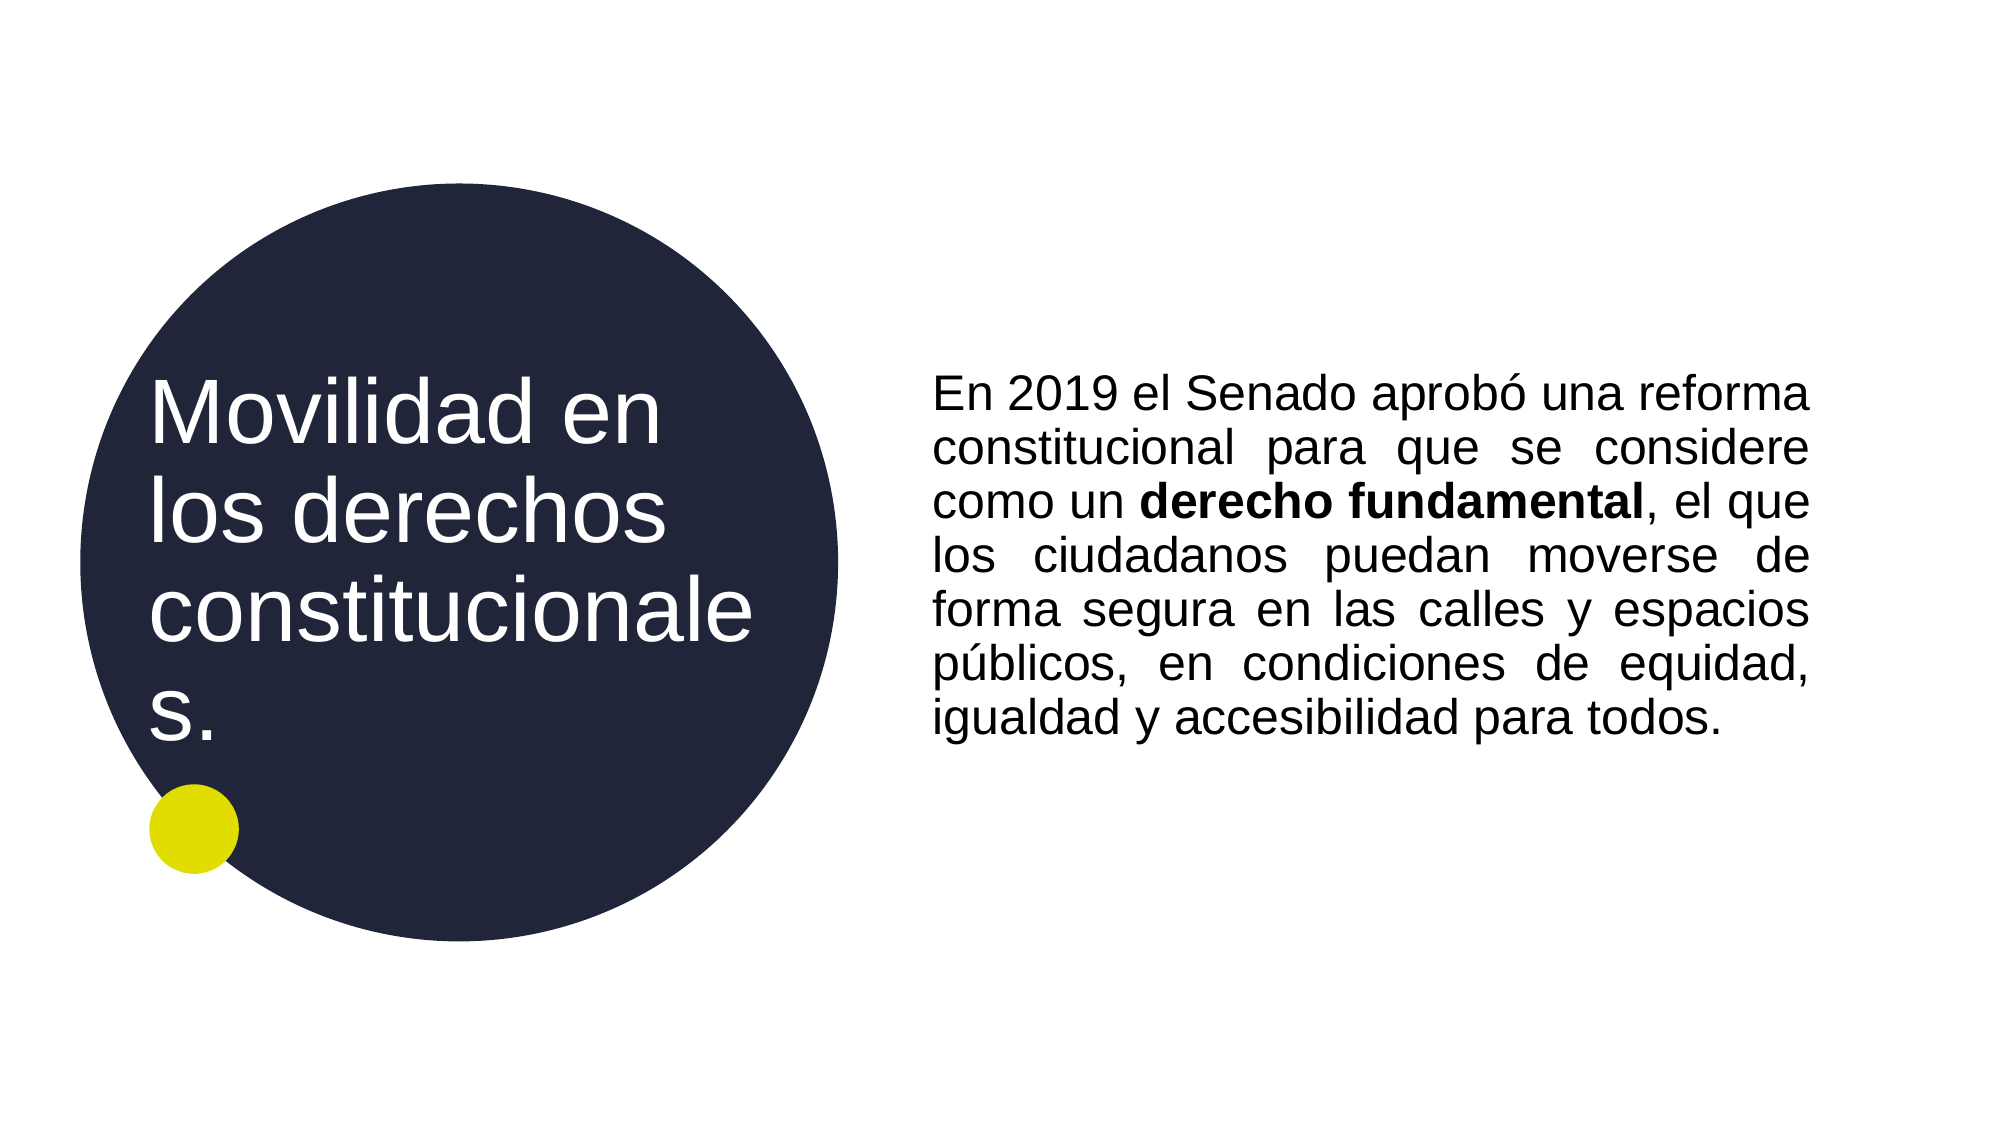

# Movilidad en los derechos constitucionales.
En 2019 el Senado aprobó una reforma constitucional para que se considere como un derecho fundamental, el que los ciudadanos puedan moverse de forma segura en las calles y espacios públicos, en condiciones de equidad, igualdad y accesibilidad para todos.